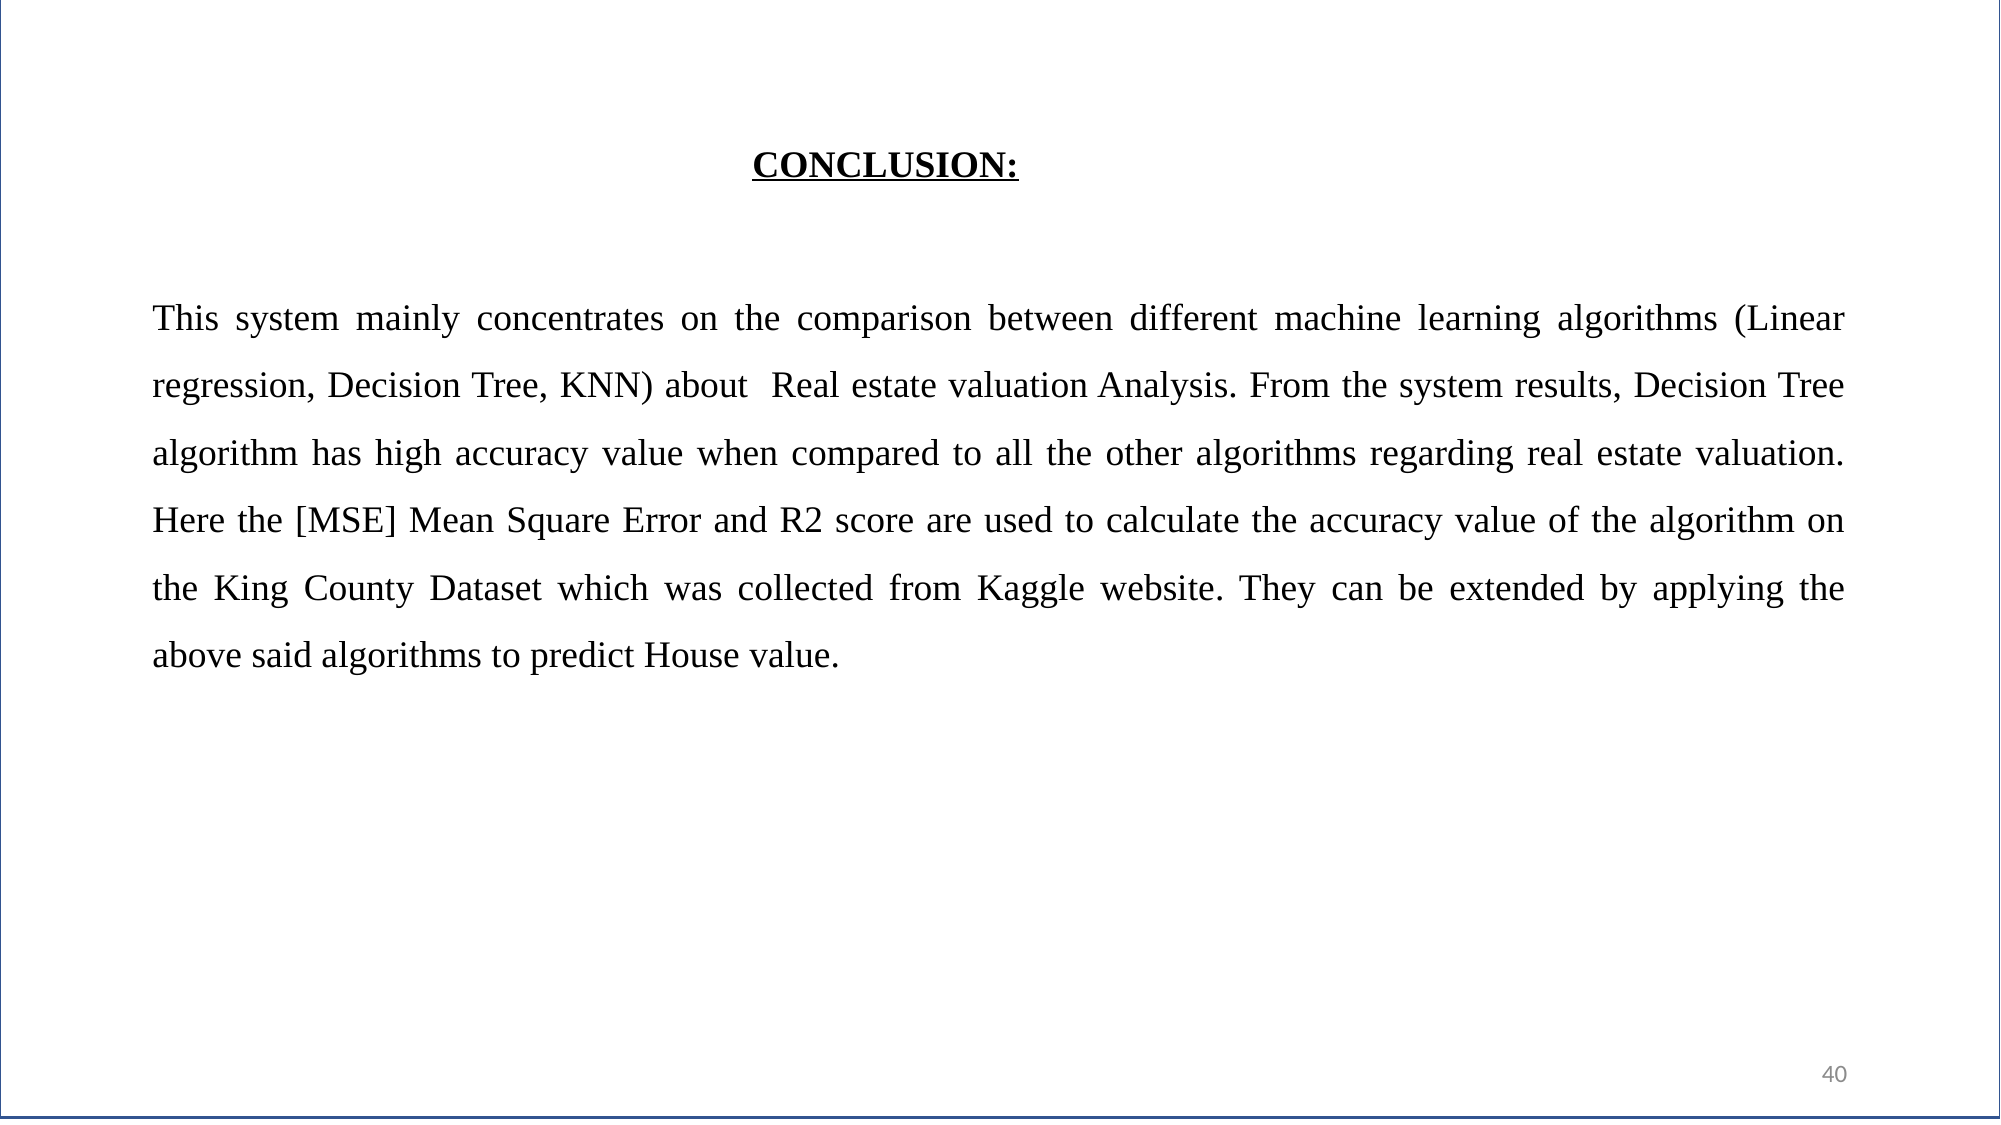

CONCLUSION:

This system mainly concentrates on the comparison between different machine learning algorithms (Linear regression, Decision Tree, KNN) about  Real estate valuation Analysis. From the system results, Decision Tree algorithm has high accuracy value when compared to all the other algorithms regarding real estate valuation. Here the [MSE] Mean Square Error and R2 score are used to calculate the accuracy value of the algorithm on the King County Dataset which was collected from Kaggle website. They can be extended by applying the above said algorithms to predict House value.

40